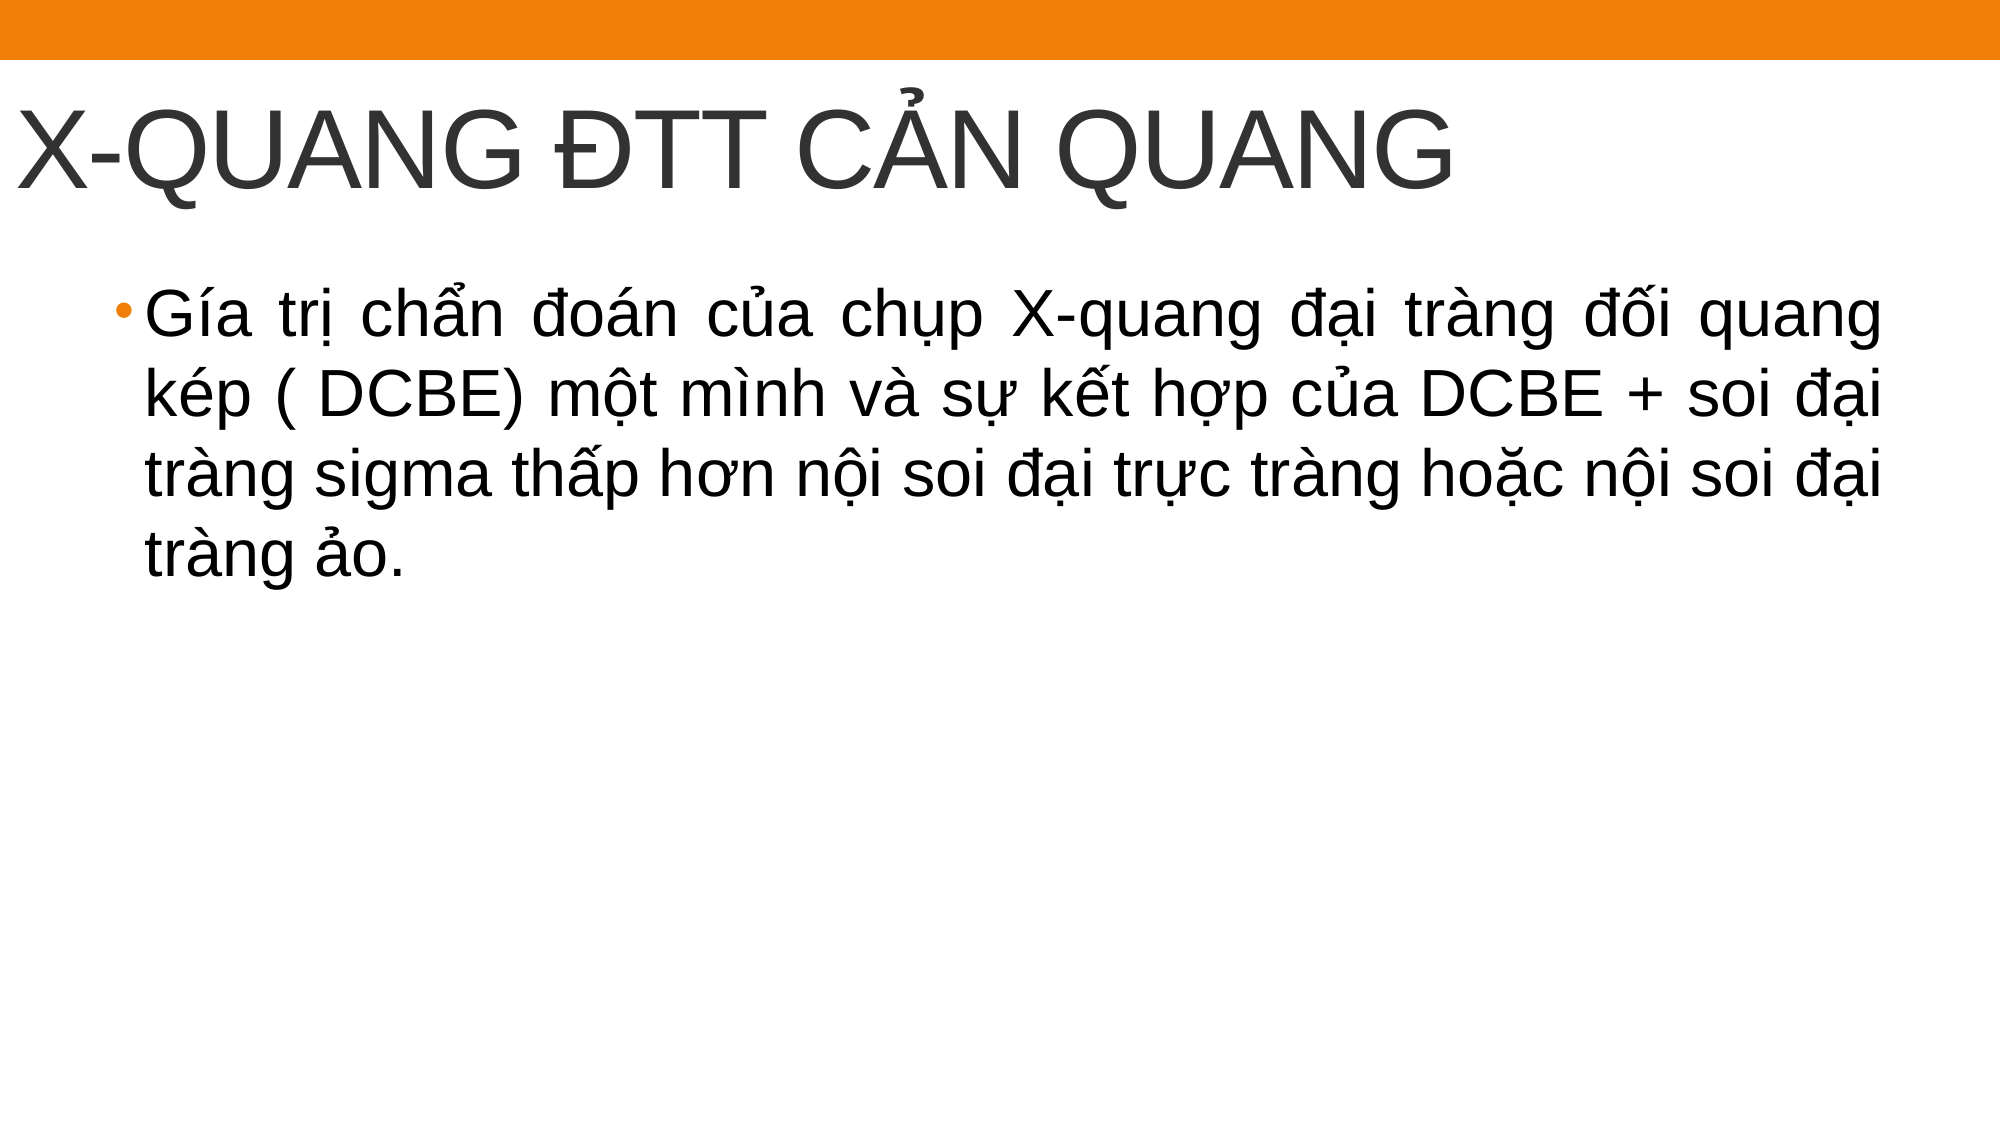

# X-QUANG ĐTT CẢN QUANG
Gía trị chẩn đoán của chụp X-quang đại tràng đối quang kép ( DCBE) một mình và sự kết hợp của DCBE + soi đại tràng sigma thấp hơn nội soi đại trực tràng hoặc nội soi đại tràng ảo.